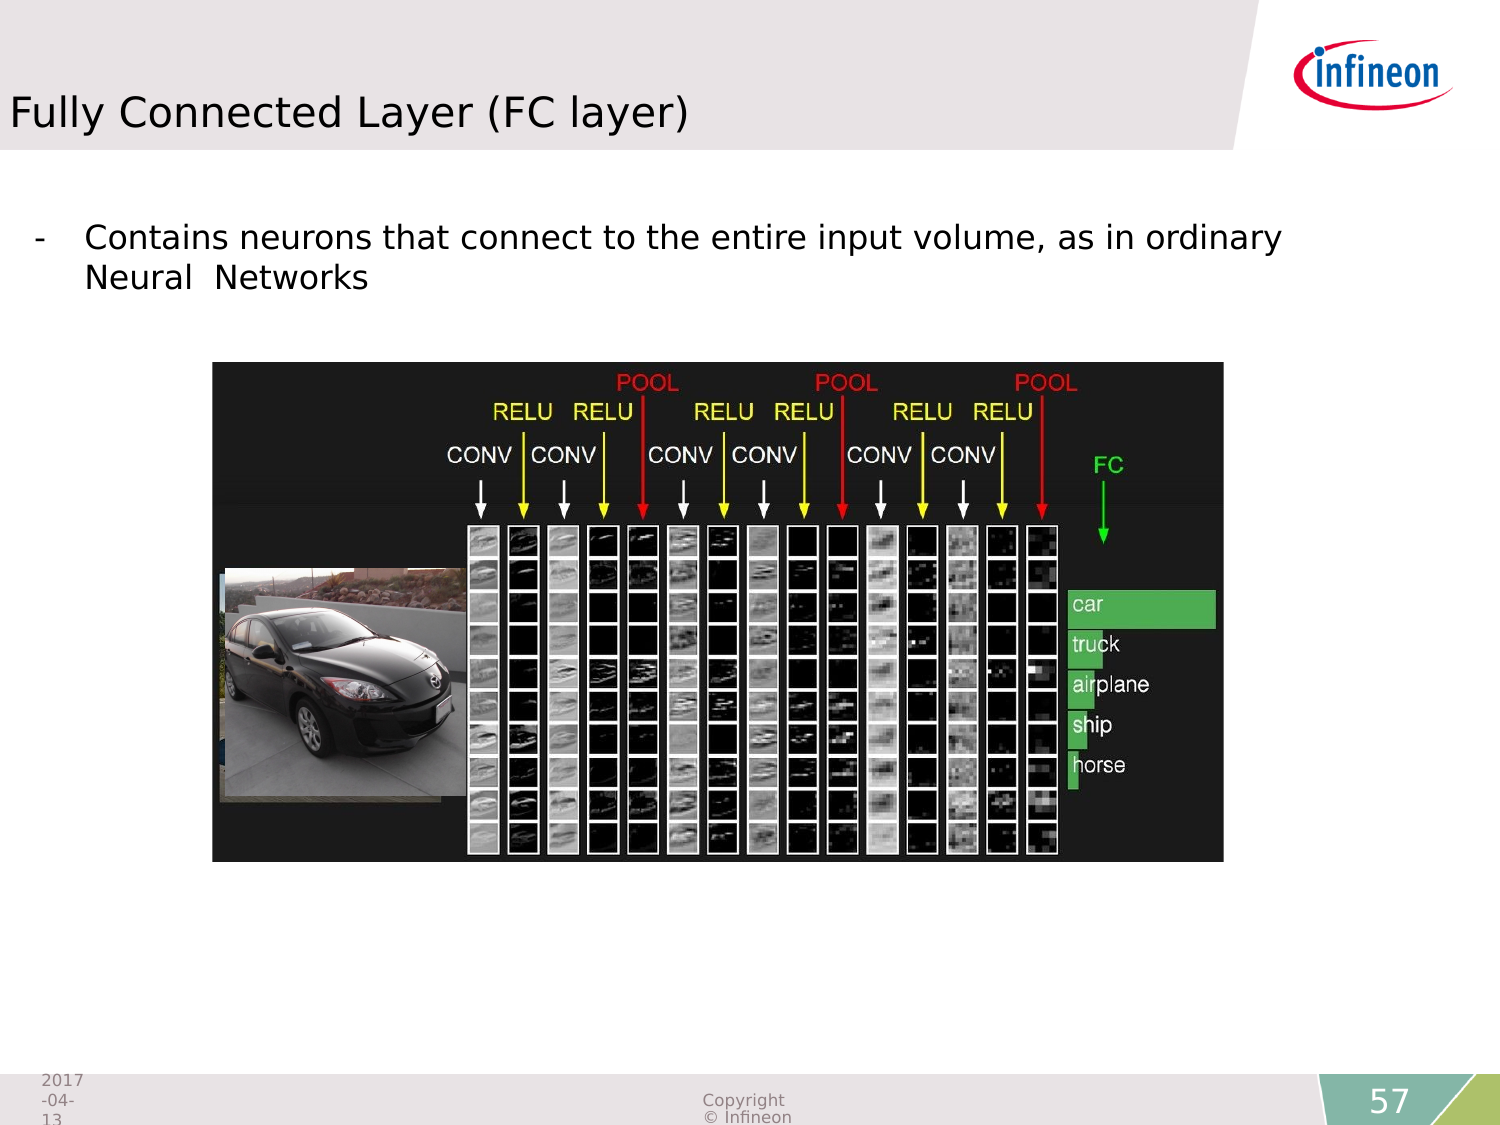

Fully Connected Layer (FC layer)
-	Contains neurons that connect to the entire input volume, as in ordinary Neural  Networks

2017-04-13
Copyright © Infineon Technologies AG 2018. All rights reserved.
57